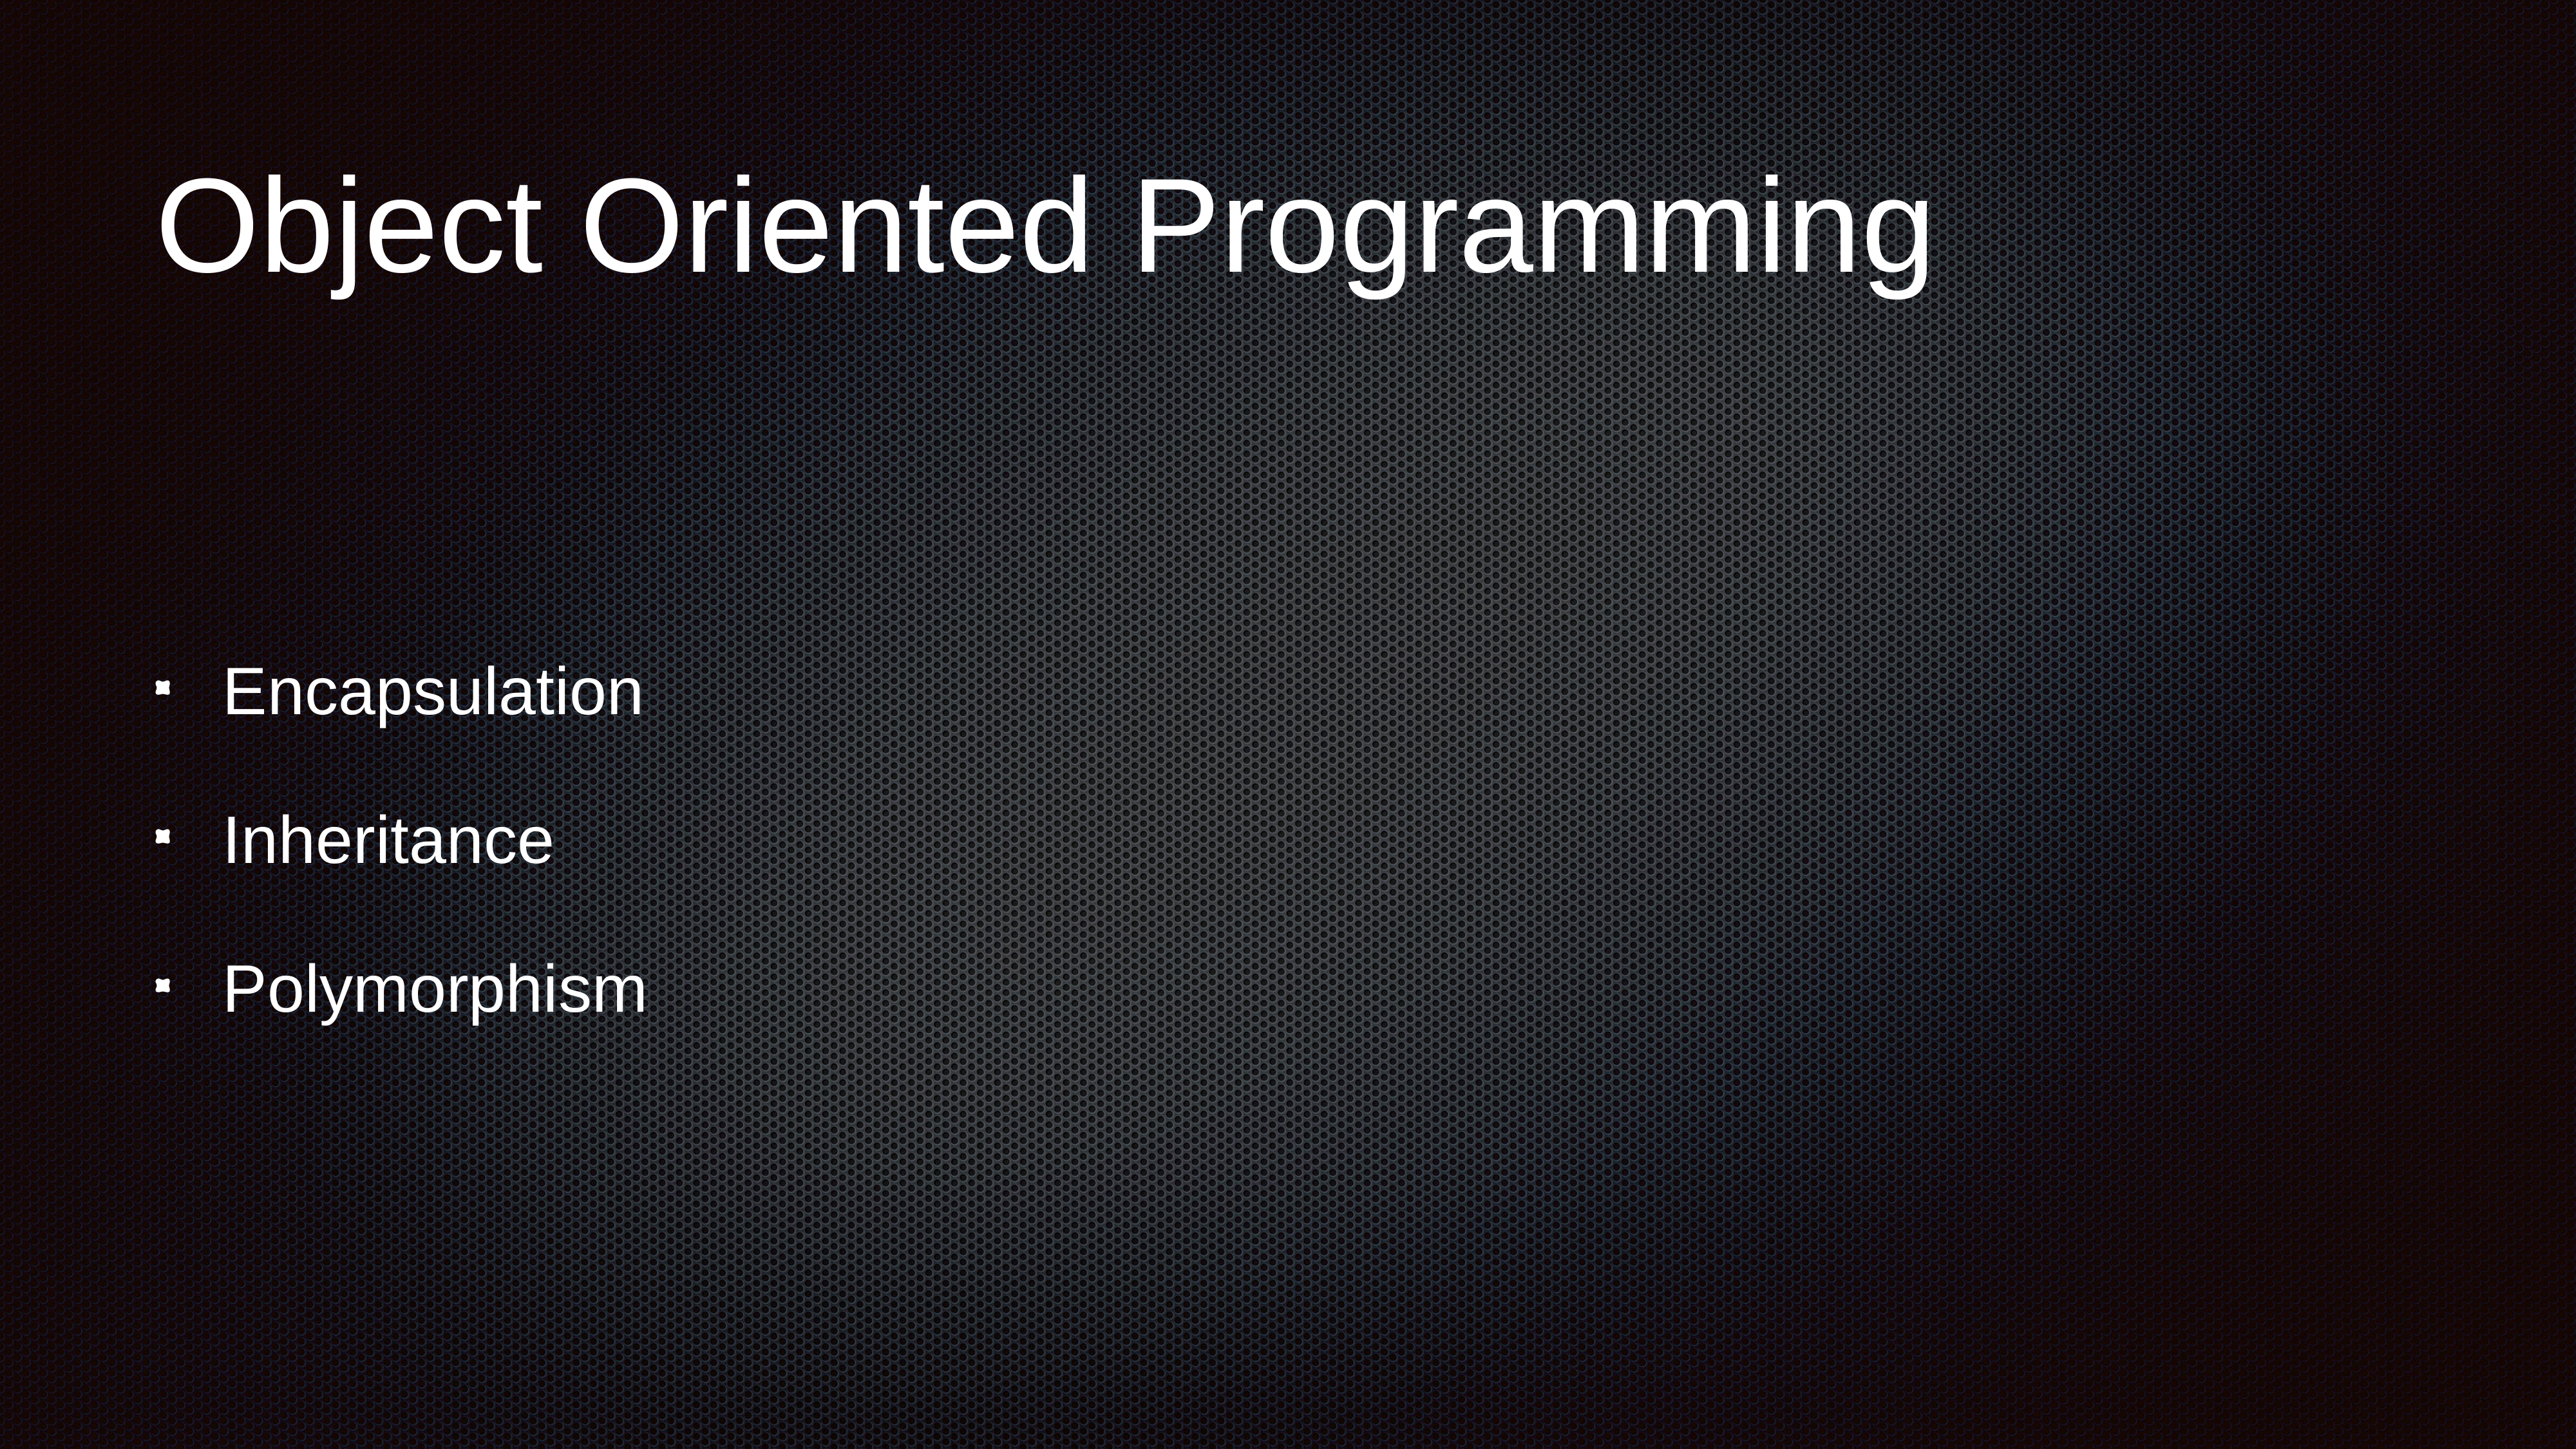

# Object Oriented Programming
Encapsulation
Inheritance
Polymorphism